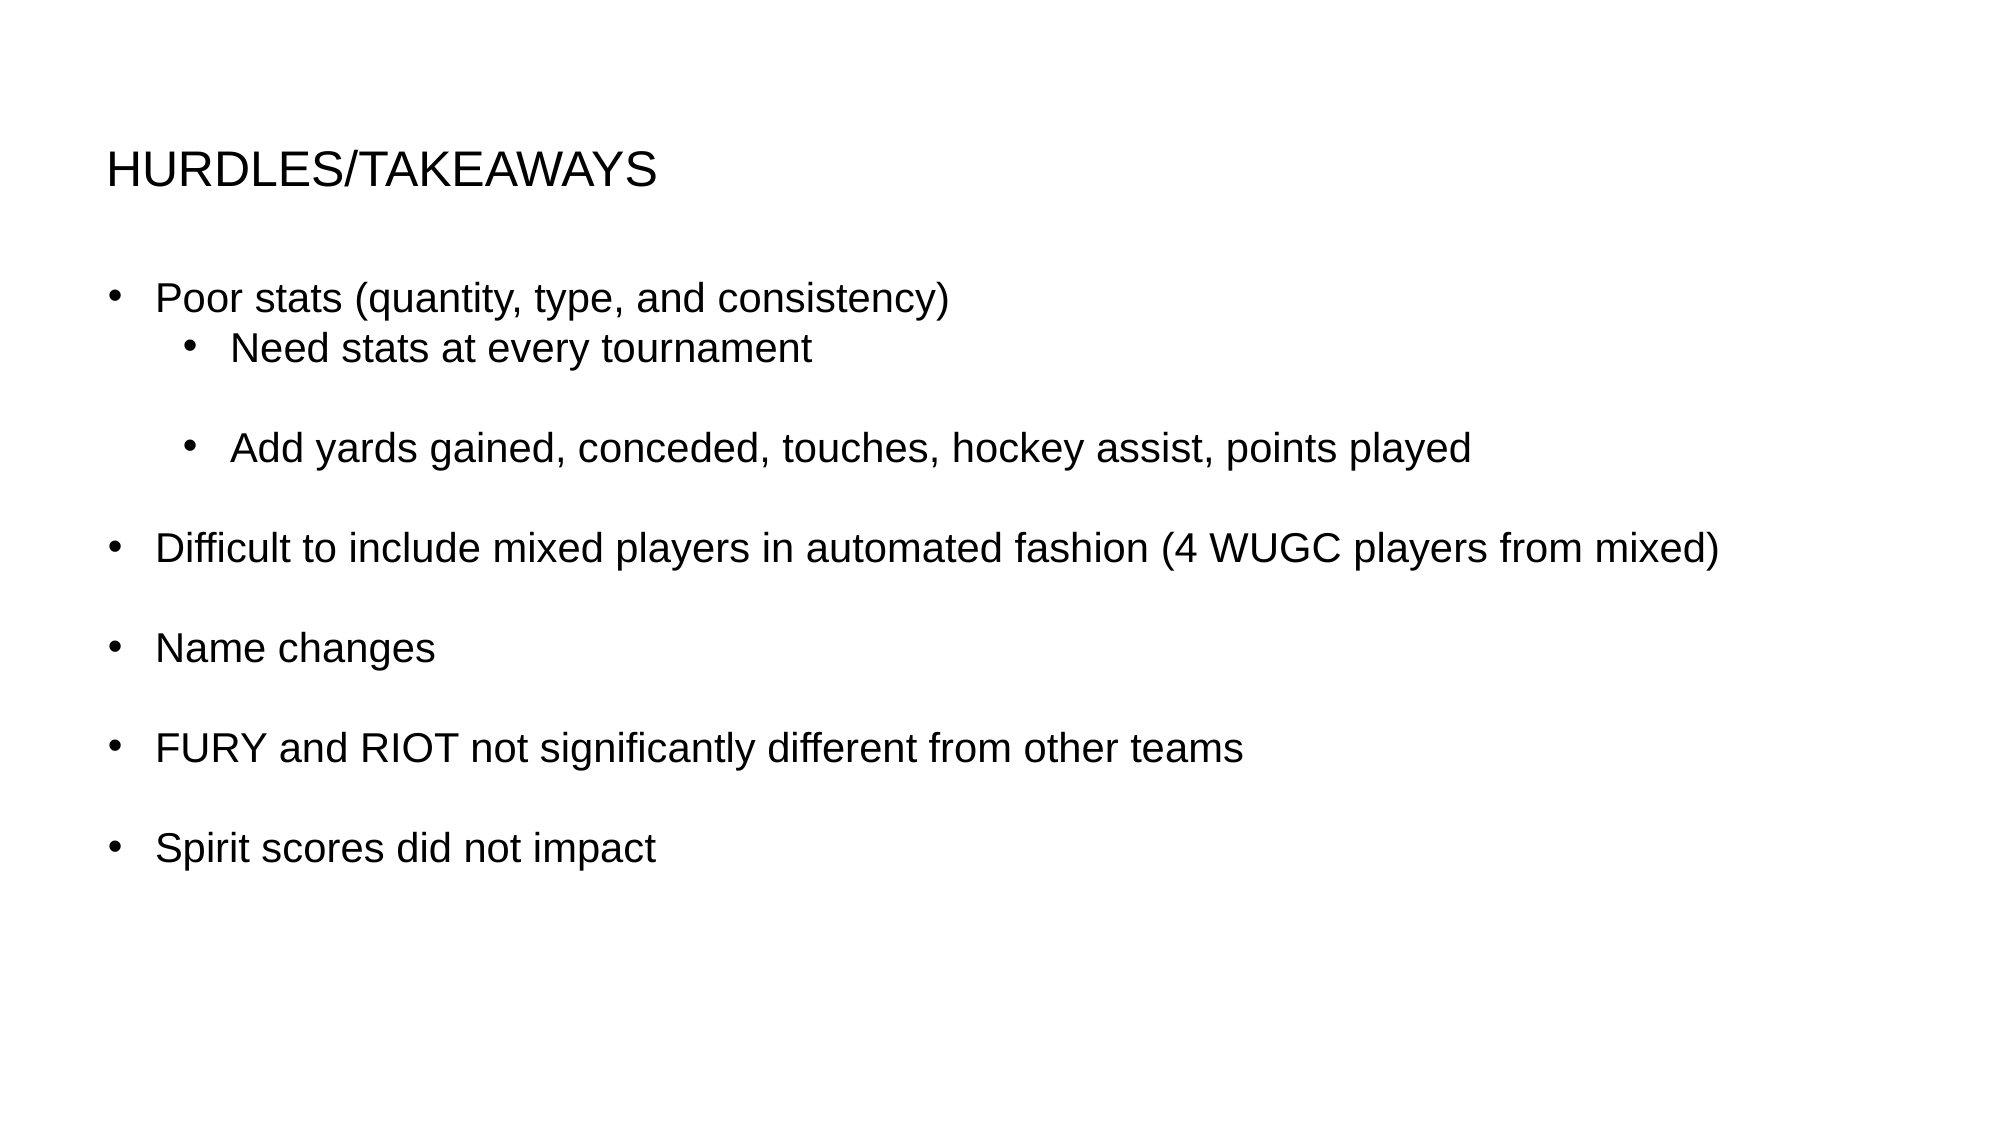

HURDLES/TAKEAWAYS
Poor stats (quantity, type, and consistency)
Need stats at every tournament

Add yards gained, conceded, touches, hockey assist, points played

Difficult to include mixed players in automated fashion (4 WUGC players from mixed)

Name changes

FURY and RIOT not significantly different from other teams

Spirit scores did not impact